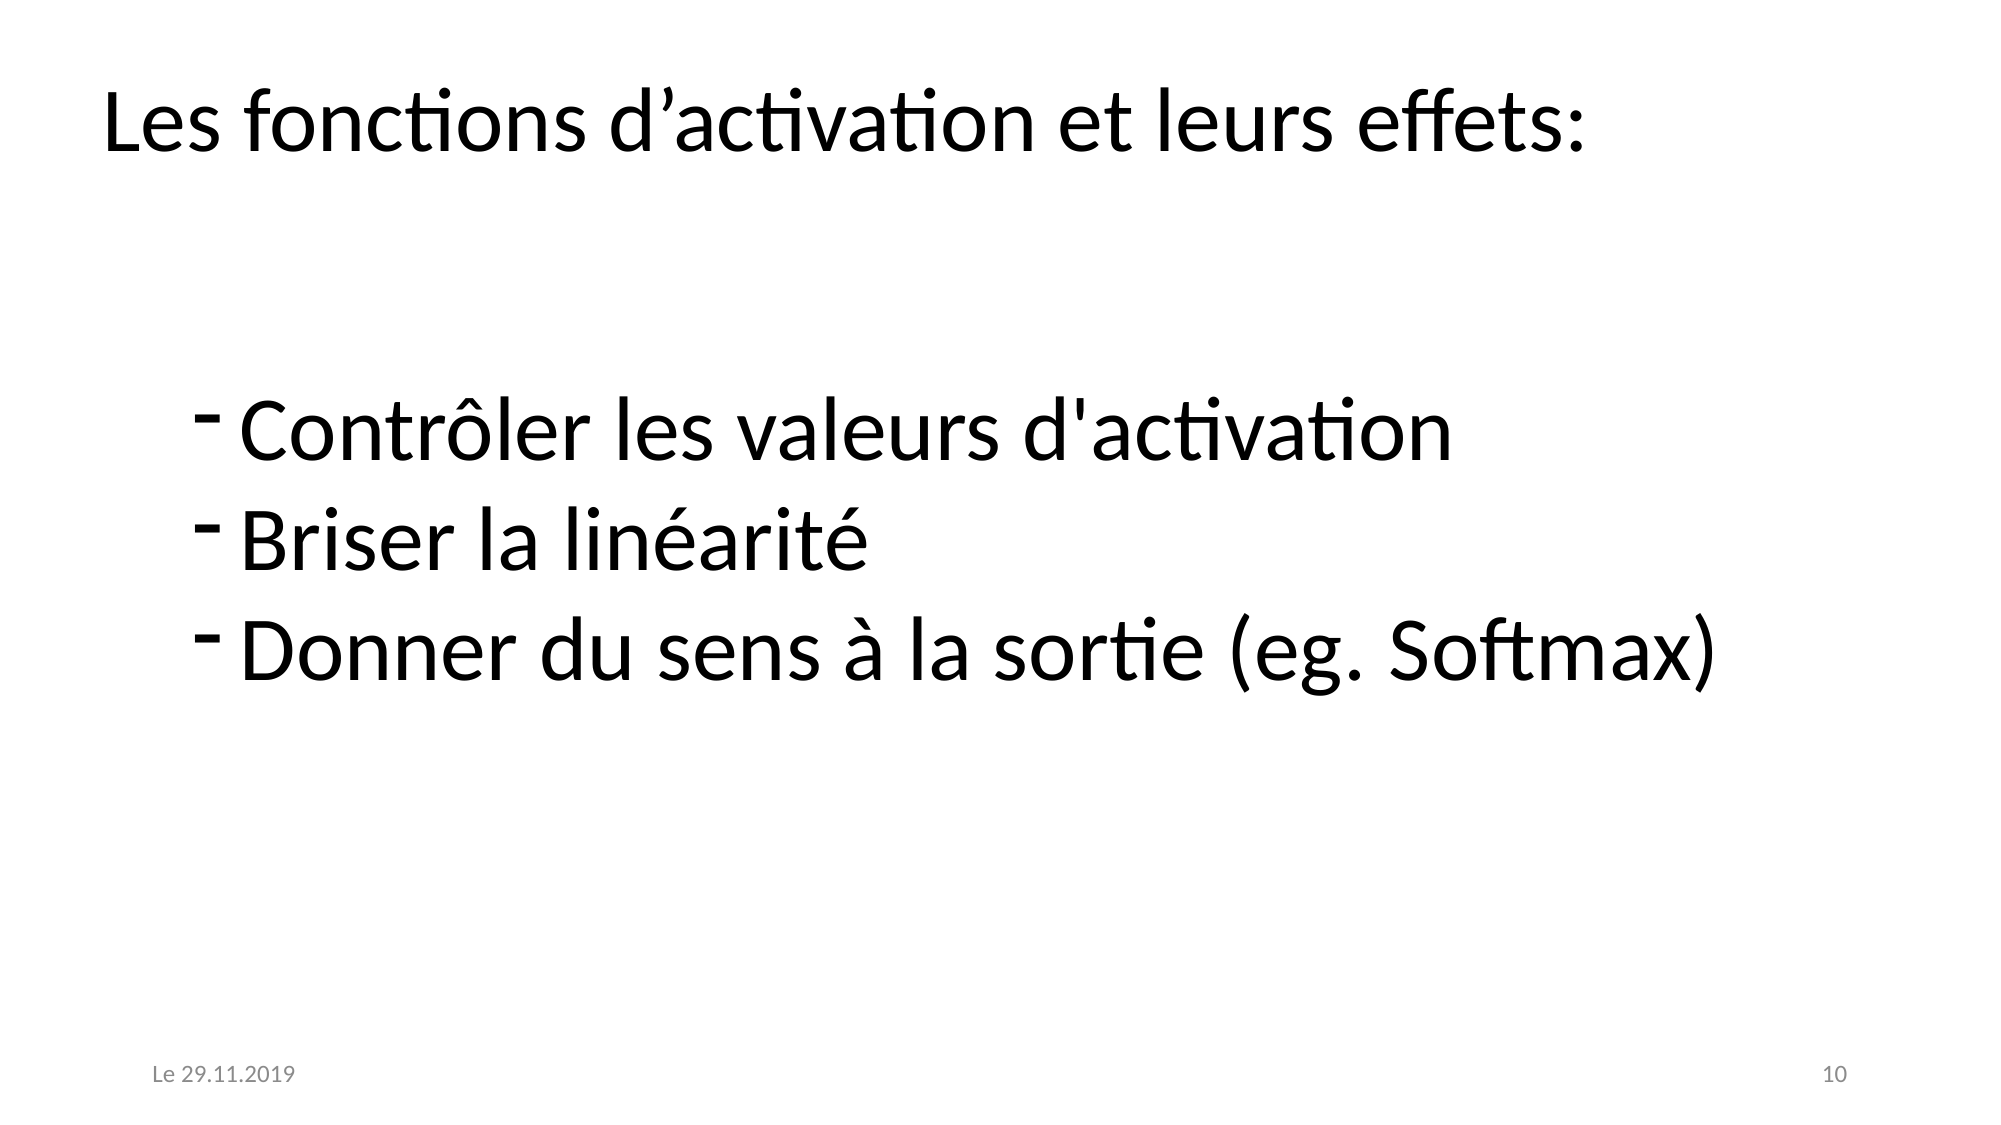

Les fonctions d’activation et leurs effets:
Contrôler les valeurs d'activation
Briser la linéarité
Donner du sens à la sortie (eg. Softmax)
Le 29.11.2019
10